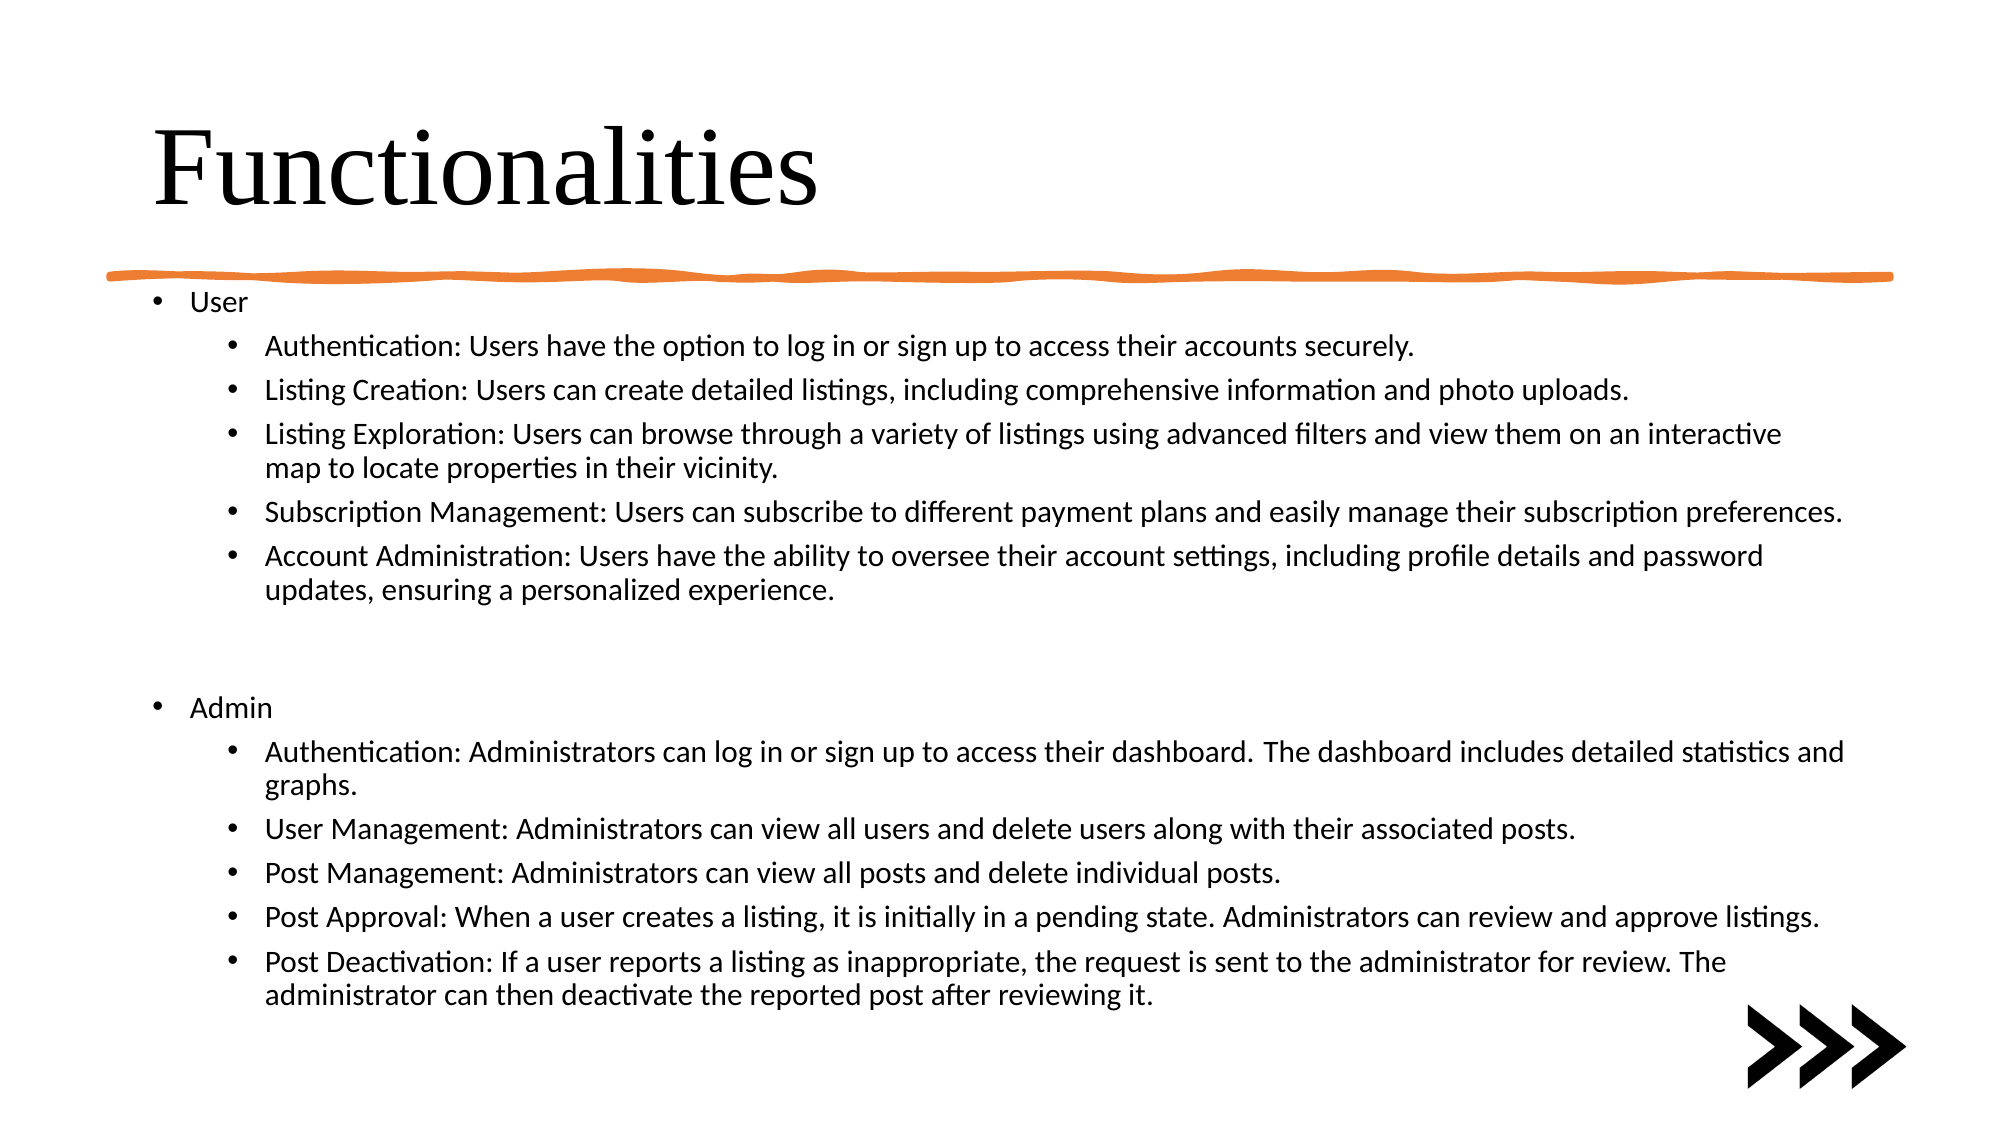

# Functionalities

User
Authentication: Users have the option to log in or sign up to access their accounts securely.
Listing Creation: Users can create detailed listings, including comprehensive information and photo uploads.
Listing Exploration: Users can browse through a variety of listings using advanced filters and view them on an interactive map to locate properties in their vicinity.
Subscription Management: Users can subscribe to different payment plans and easily manage their subscription preferences.
Account Administration: Users have the ability to oversee their account settings, including profile details and password updates, ensuring a personalized experience.

Admin
Authentication: Administrators can log in or sign up to access their dashboard. The dashboard includes detailed statistics and graphs.
User Management: Administrators can view all users and delete users along with their associated posts.
Post Management: Administrators can view all posts and delete individual posts.
Post Approval: When a user creates a listing, it is initially in a pending state. Administrators can review and approve listings.
Post Deactivation: If a user reports a listing as inappropriate, the request is sent to the administrator for review. The administrator can then deactivate the reported post after reviewing it.